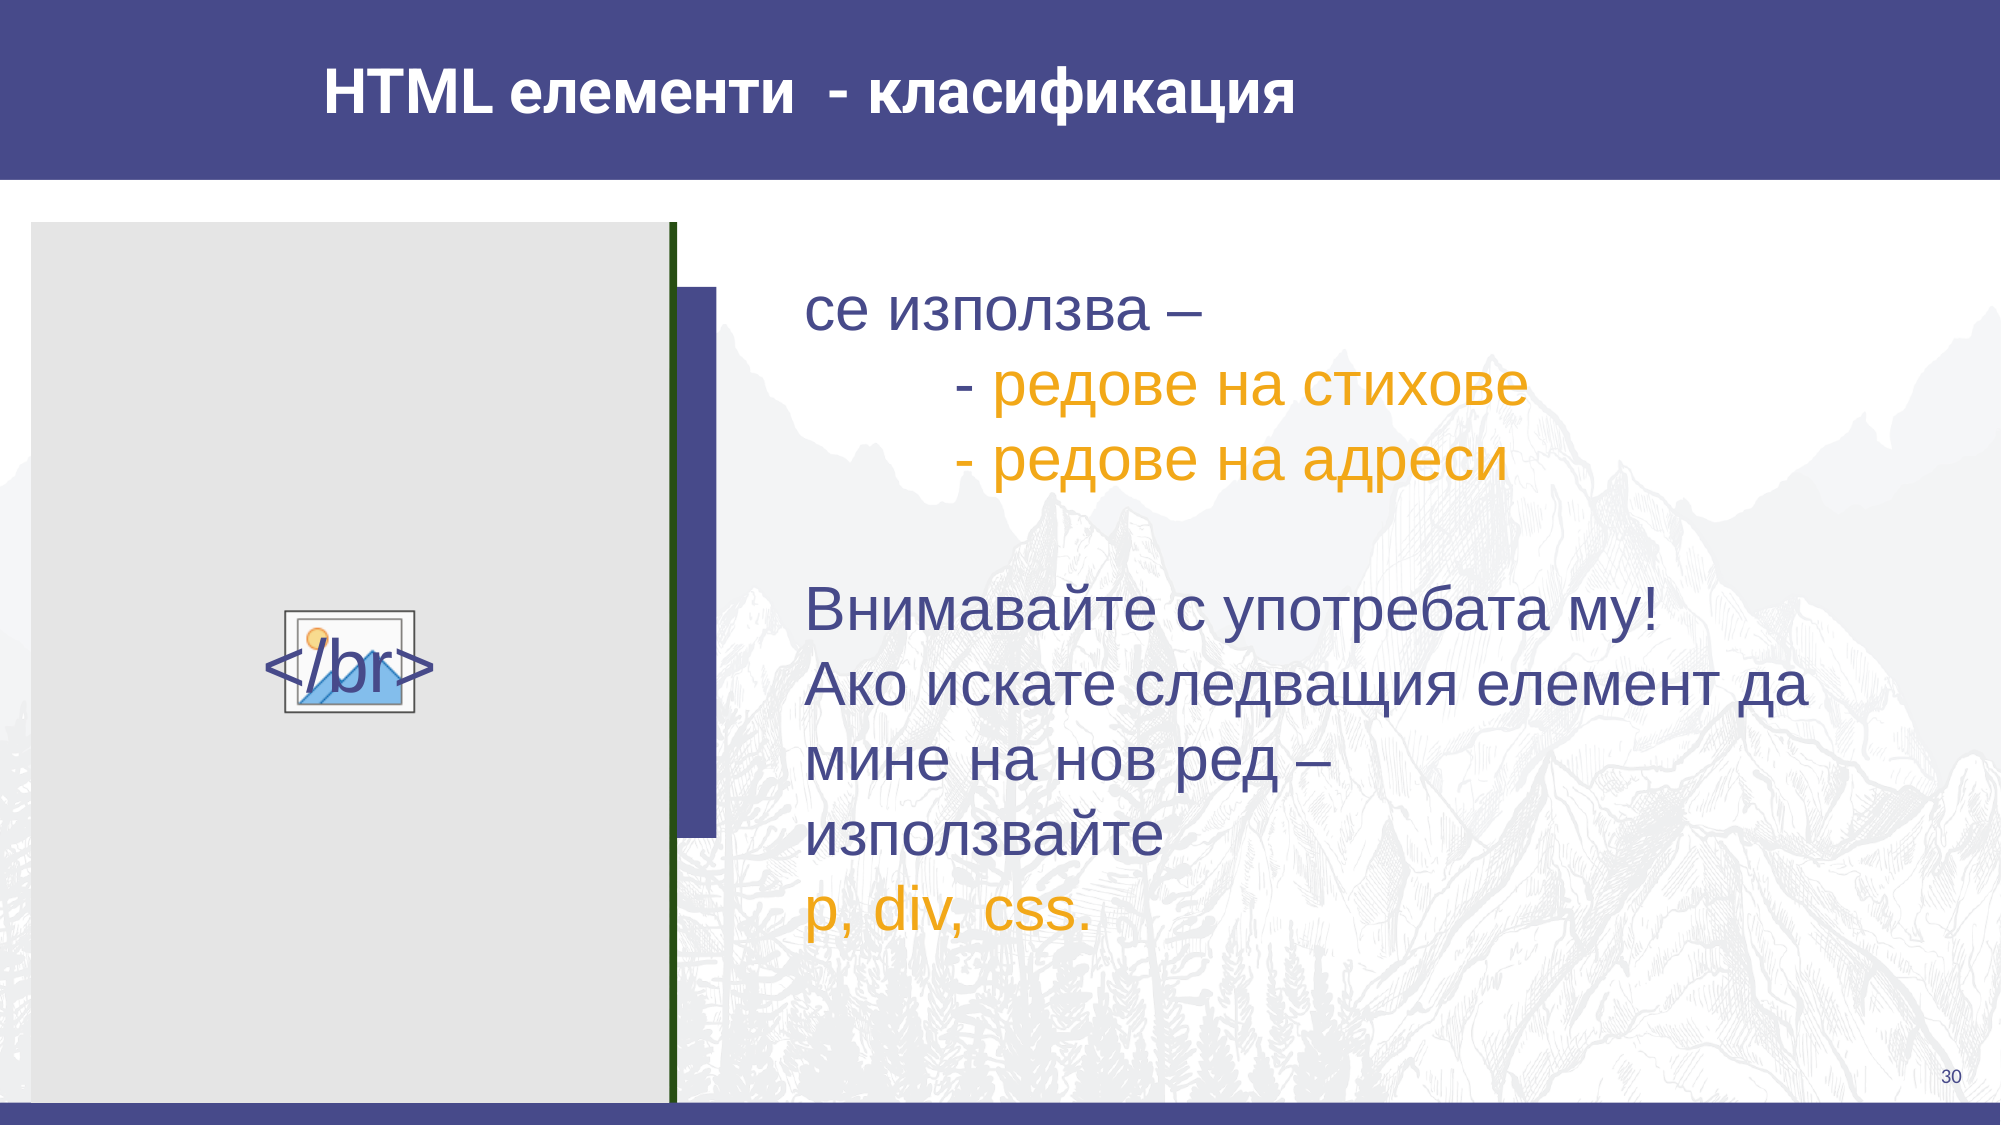

# HTML елементи  - класификация

се използва –
	- редове на стихове
	- редове на адреси
Внимавайте с употребата му!
Ако искате следващия елемент да мине на нов ред –
използвайте
р, div, css.

</br>
30